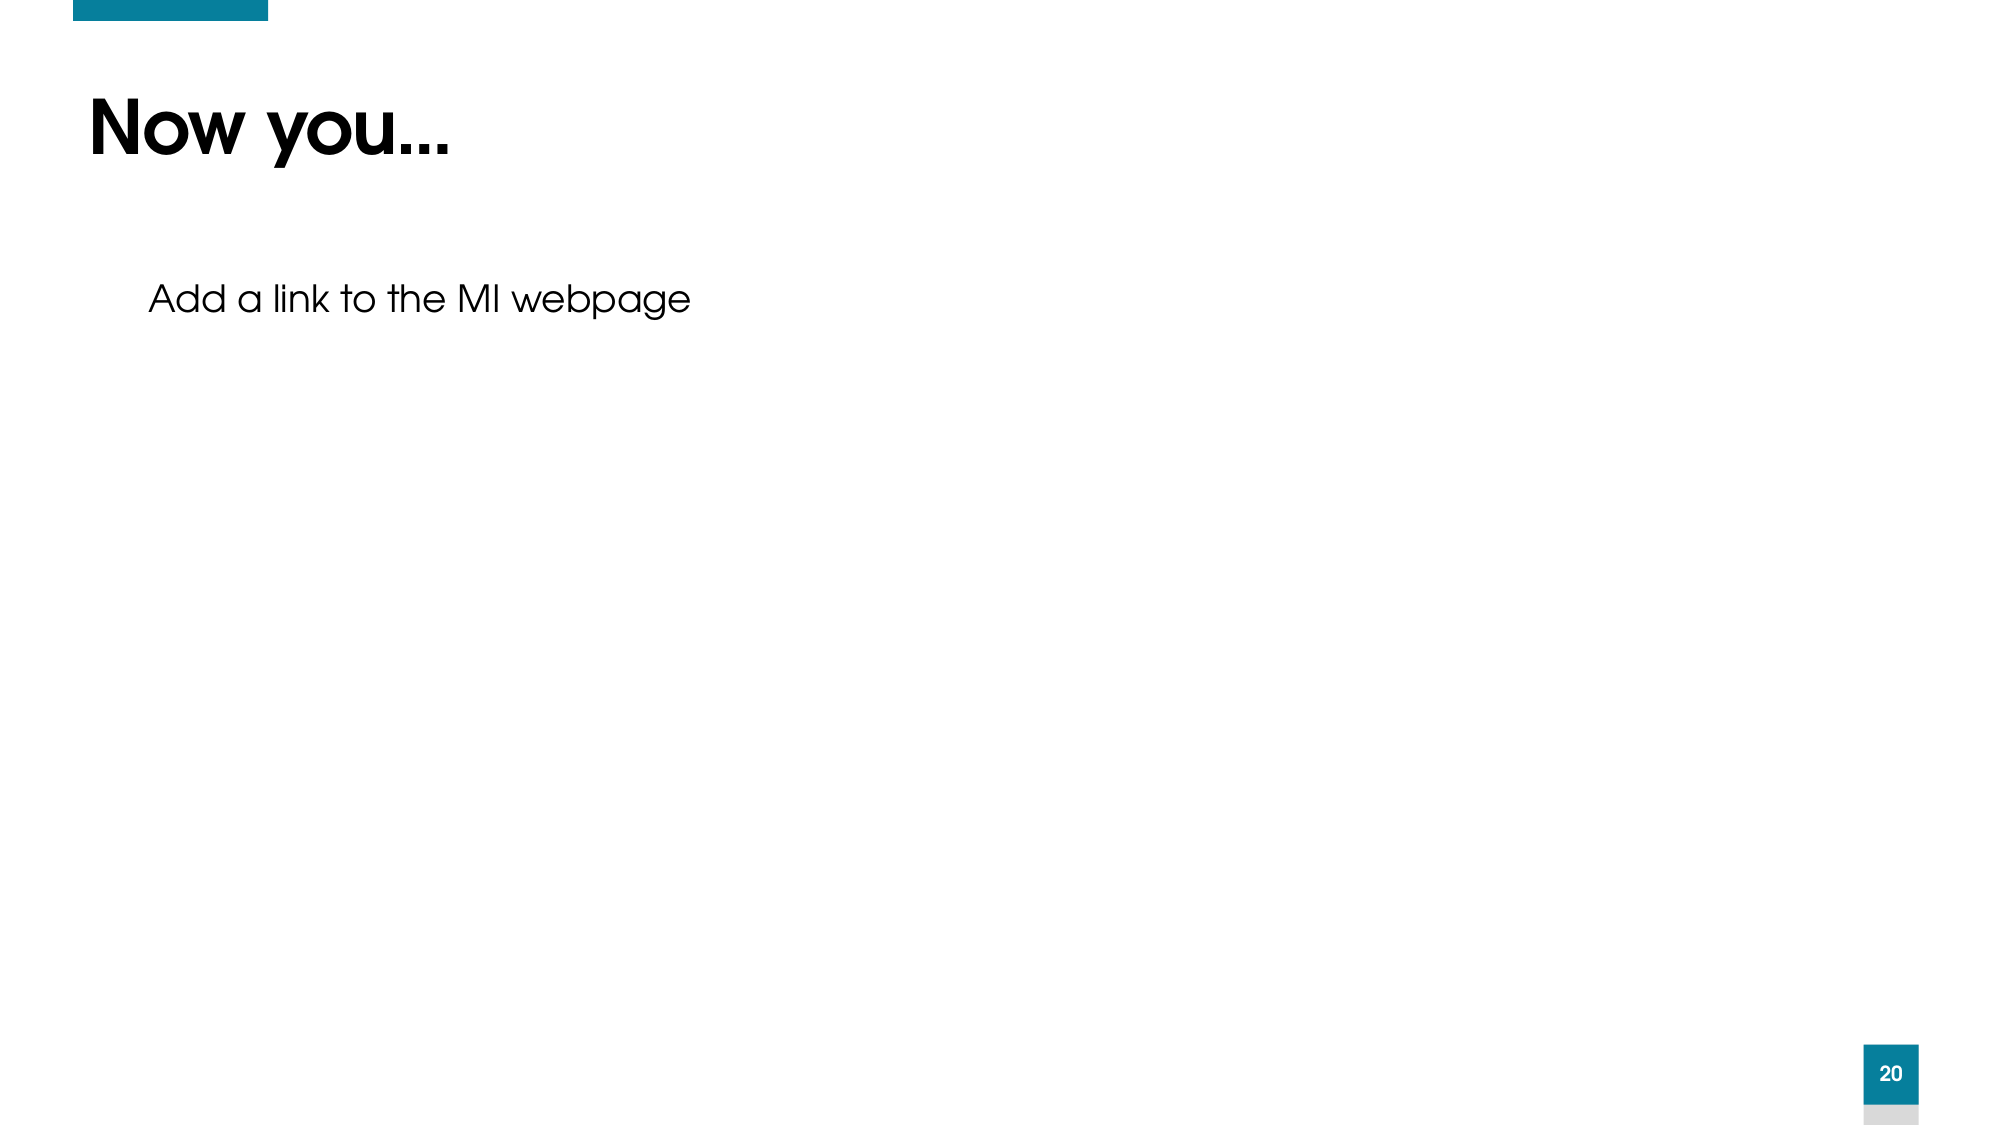

# Now you…
Add a link to the MI webpage